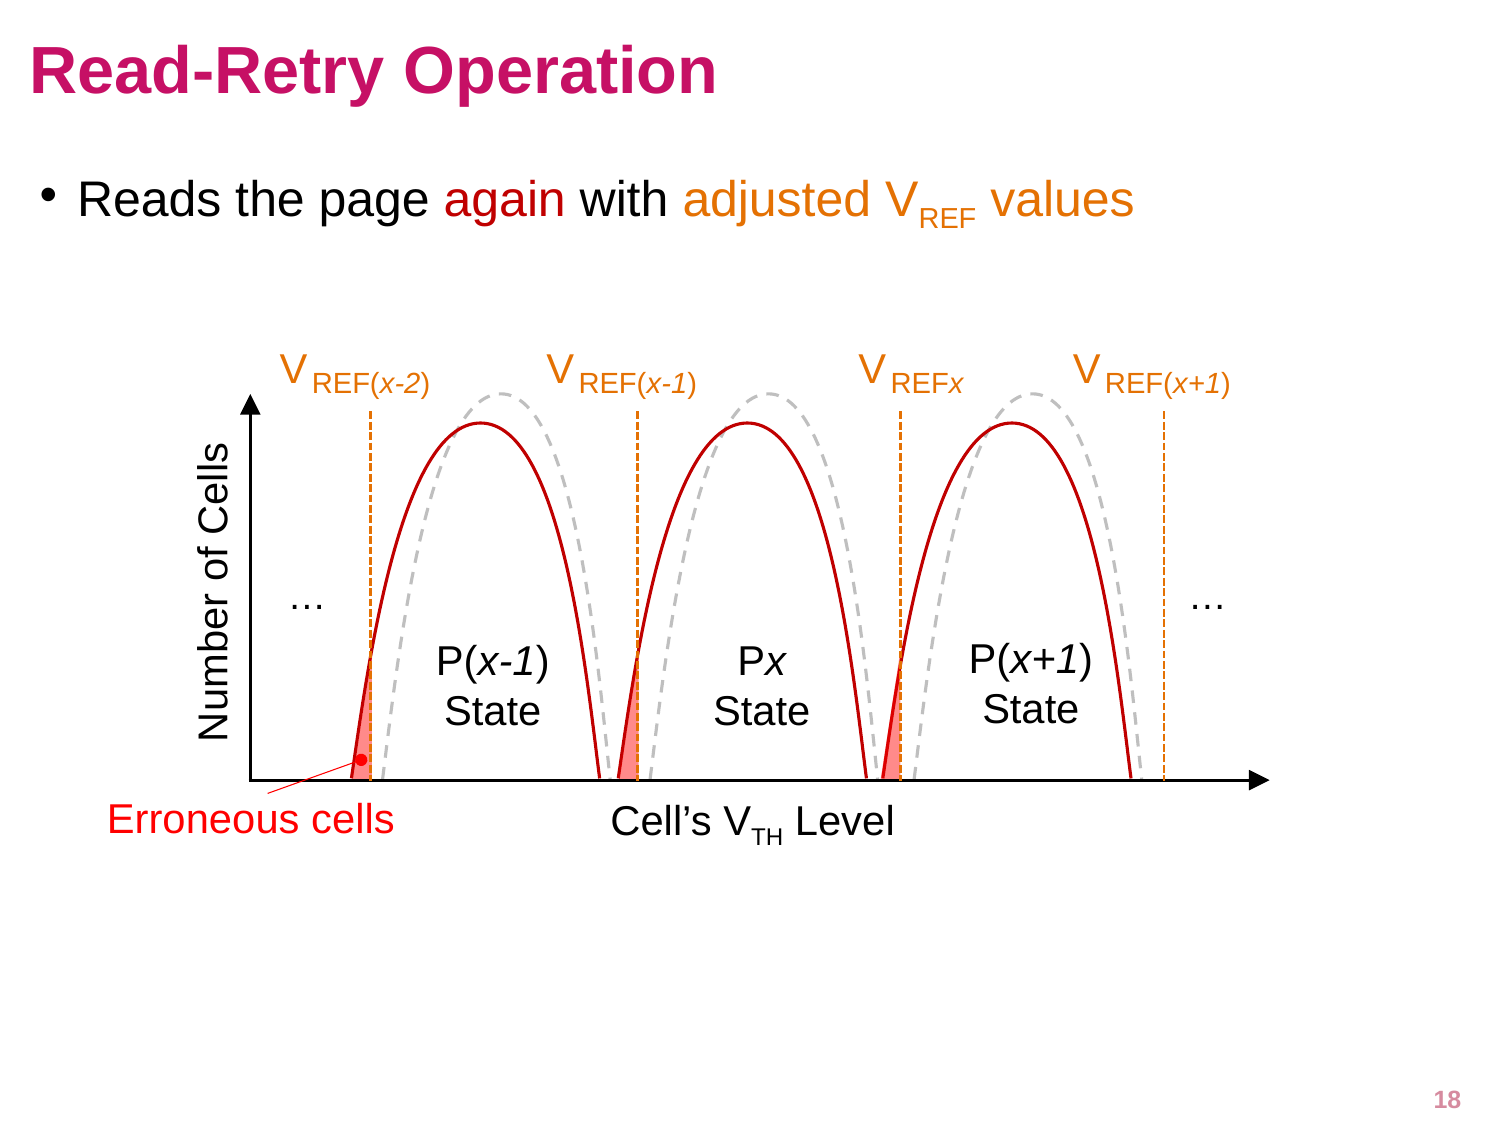

# Read-Retry Operation
Reads the page again with adjusted VREF values

V
REF(x-2)
V
REF(x-1)
V
REFx
V
REF(x+1)

…
…
Number of Cells
P(x+1)
State
P(x-1)
State
Px
State

Erroneous cells
Cell’s VTH Level
18